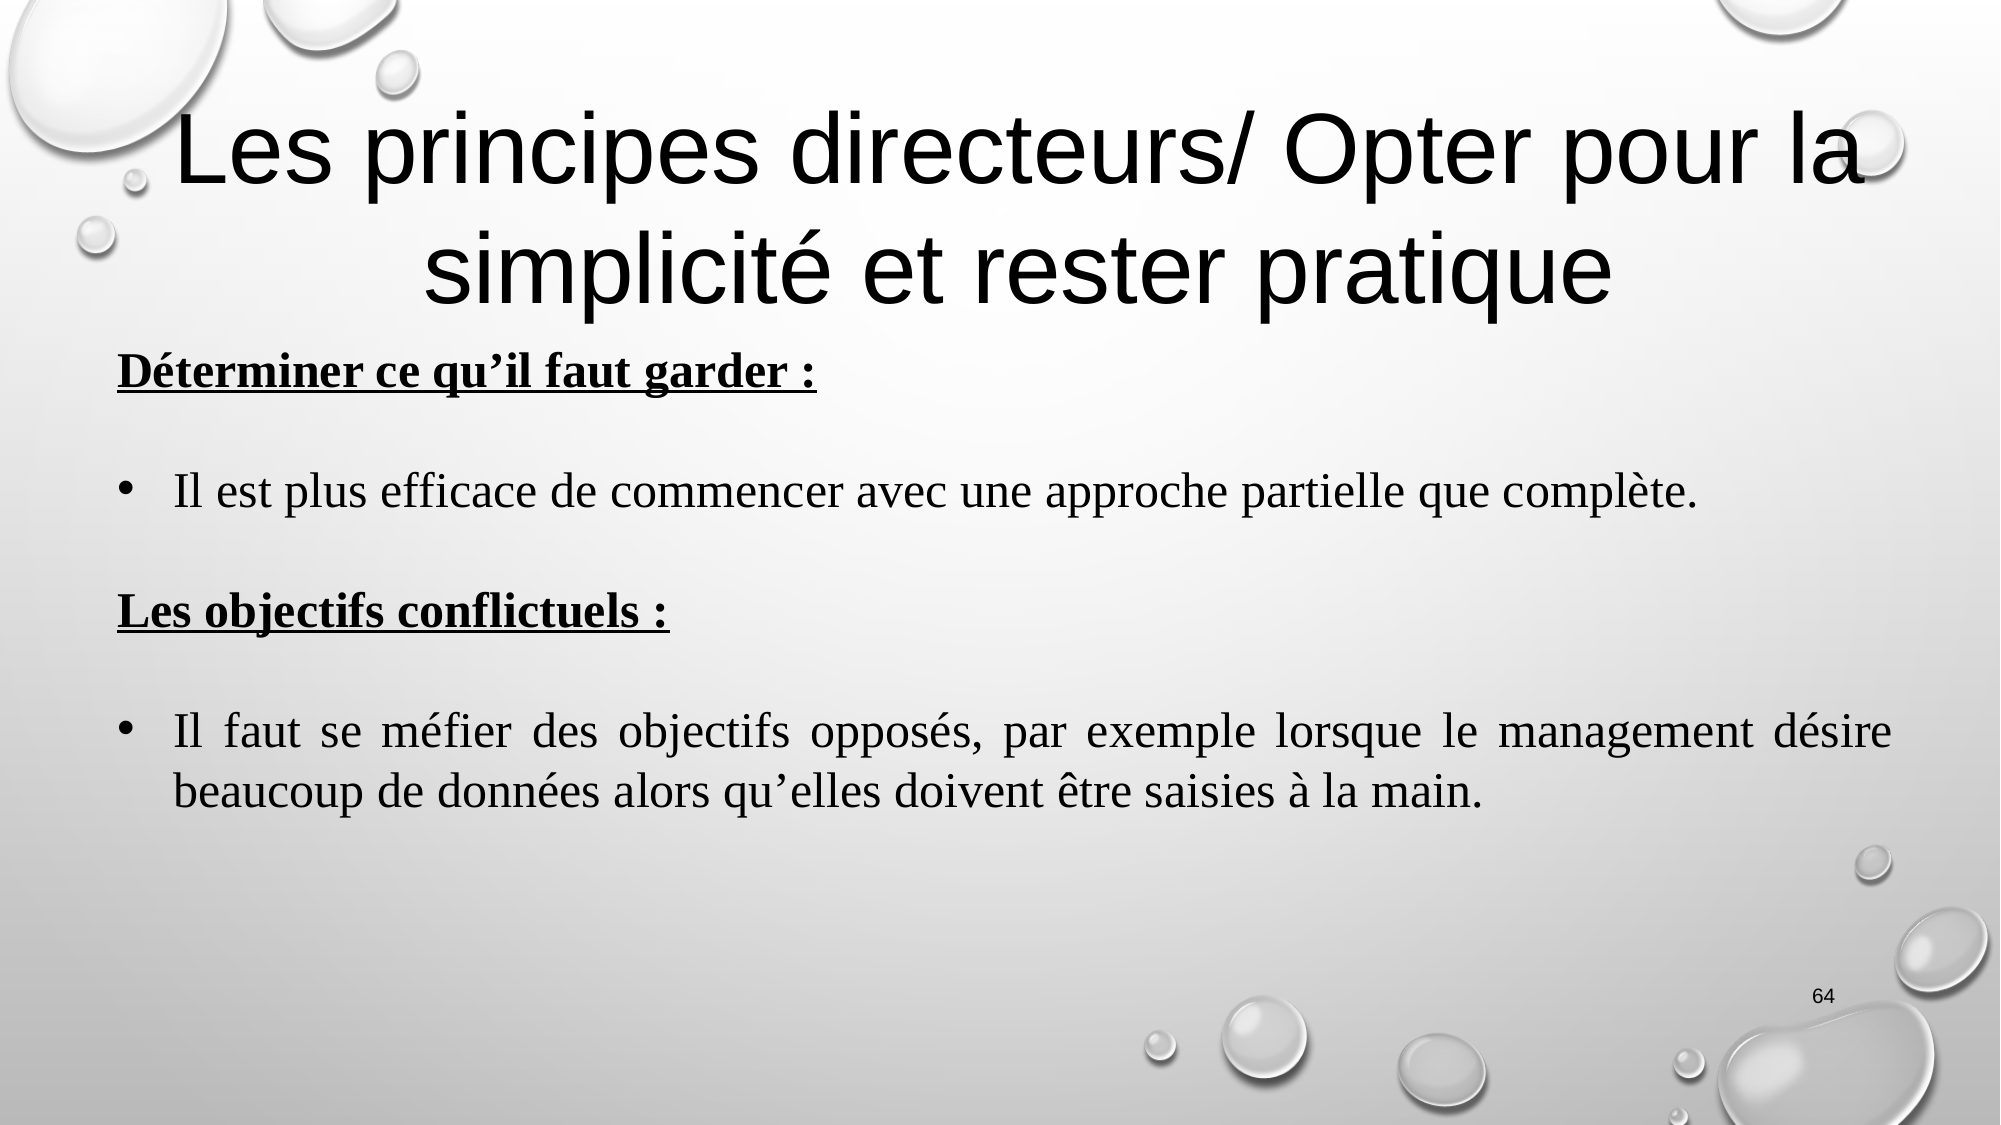

Les principes directeurs/ Opter pour la simplicité et rester pratique
Déterminer ce qu’il faut garder :

Il est plus efficace de commencer avec une approche partielle que complète.

Les objectifs conflictuels :

Il faut se méfier des objectifs opposés, par exemple lorsque le management désire beaucoup de données alors qu’elles doivent être saisies à la main.
64